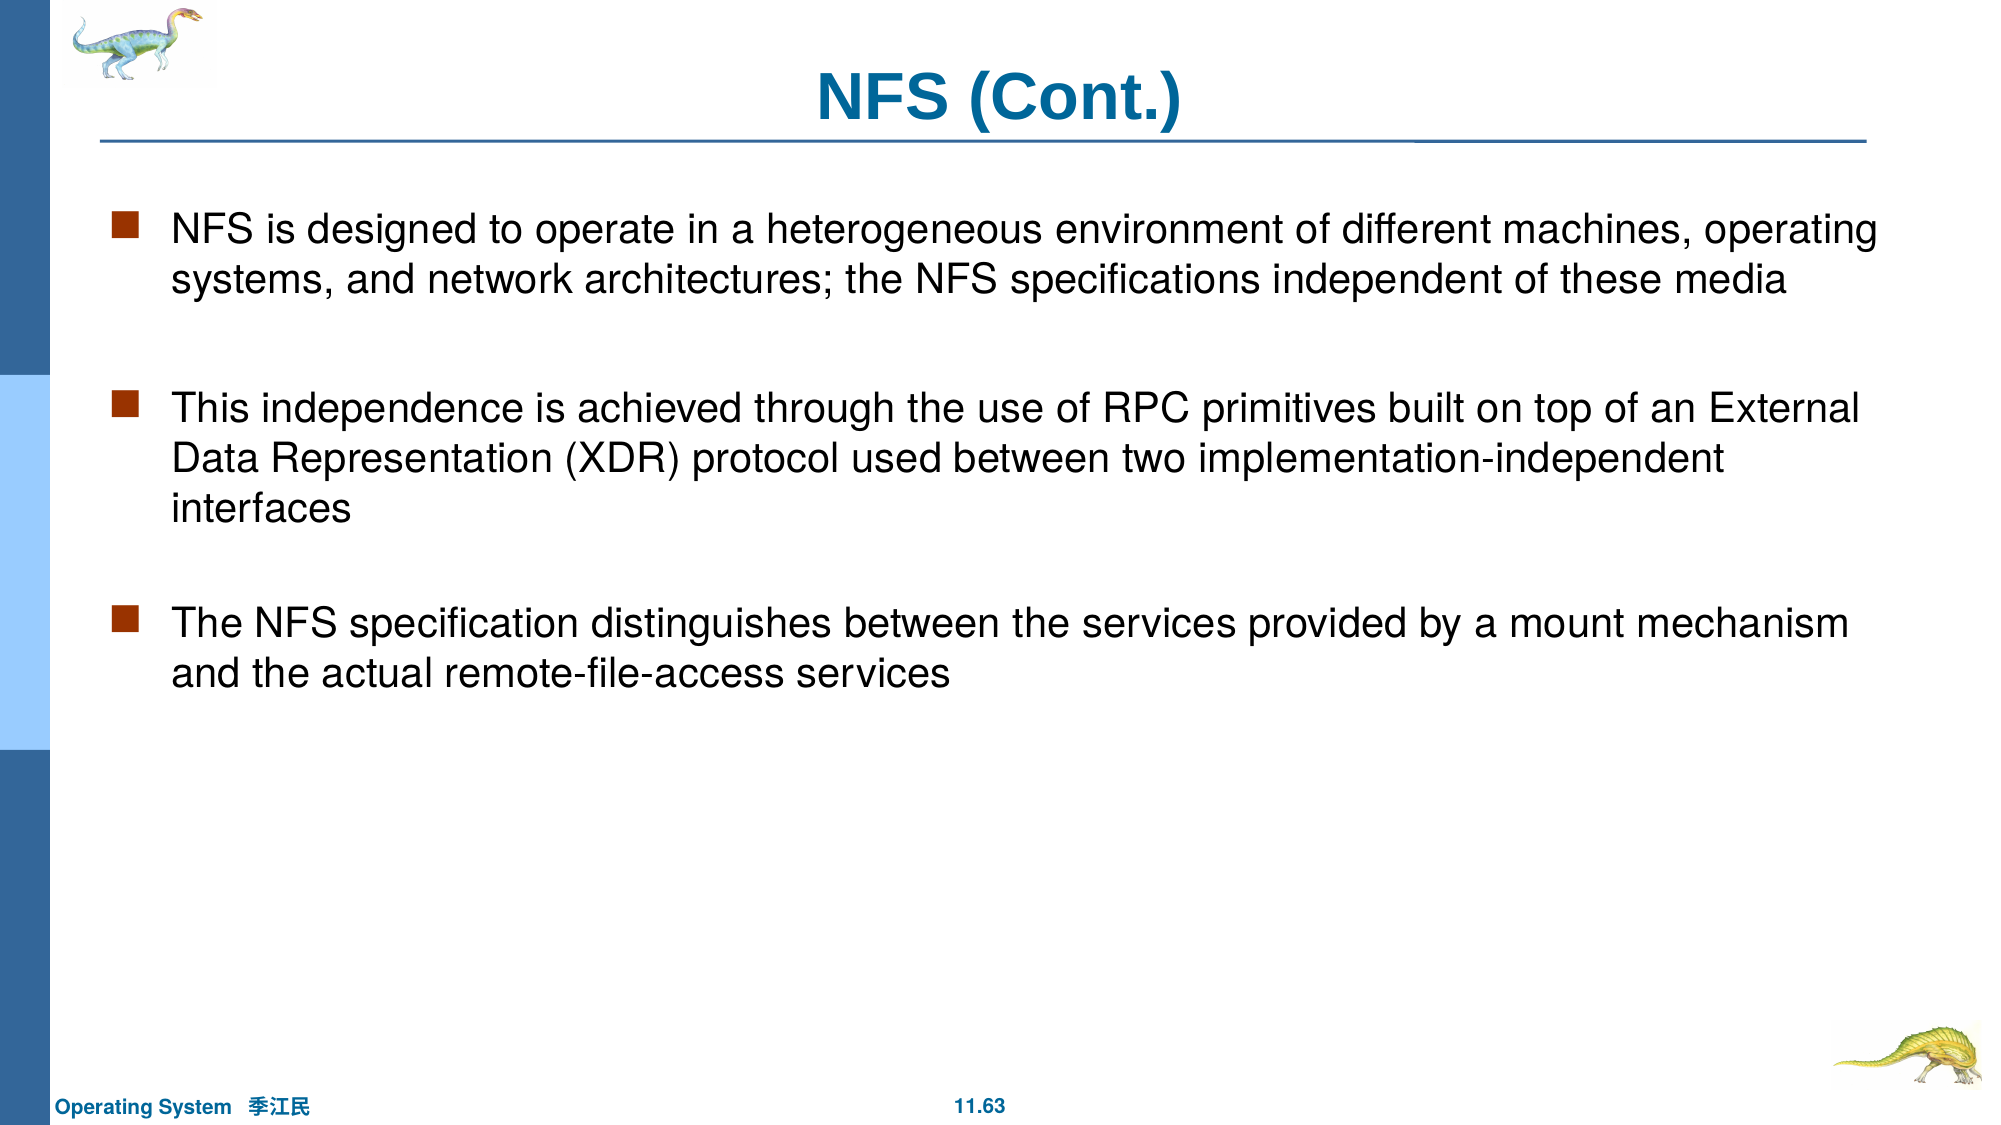

# NFS (Cont.)
NFS is designed to operate in a heterogeneous environment of different machines, operating systems, and network architectures; the NFS specifications independent of these media

This independence is achieved through the use of RPC primitives built on top of an External Data Representation (XDR) protocol used between two implementation-independent interfaces
The NFS specification distinguishes between the services provided by a mount mechanism and the actual remote-file-access services